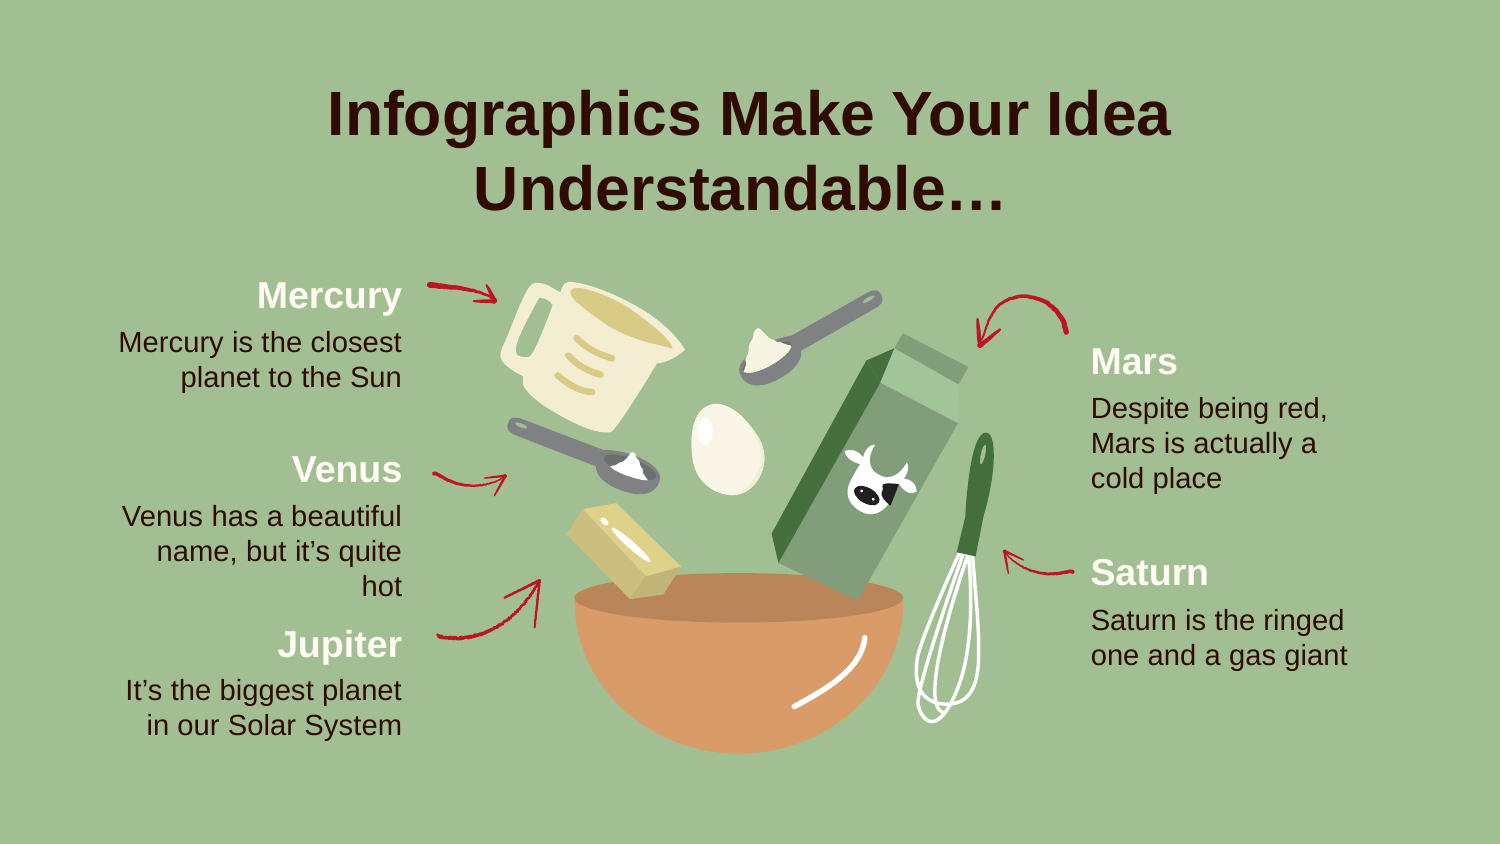

# Infographics Make Your Idea Understandable…
Mercury

Mercury is the closest planet to the Sun
Mars

Despite being red, Mars is actually a cold place

Venus

Venus has a beautiful name, but it’s quite hot

Saturn

Saturn is the ringed one and a gas giant

Jupiter
It’s the biggest planet in our Solar System